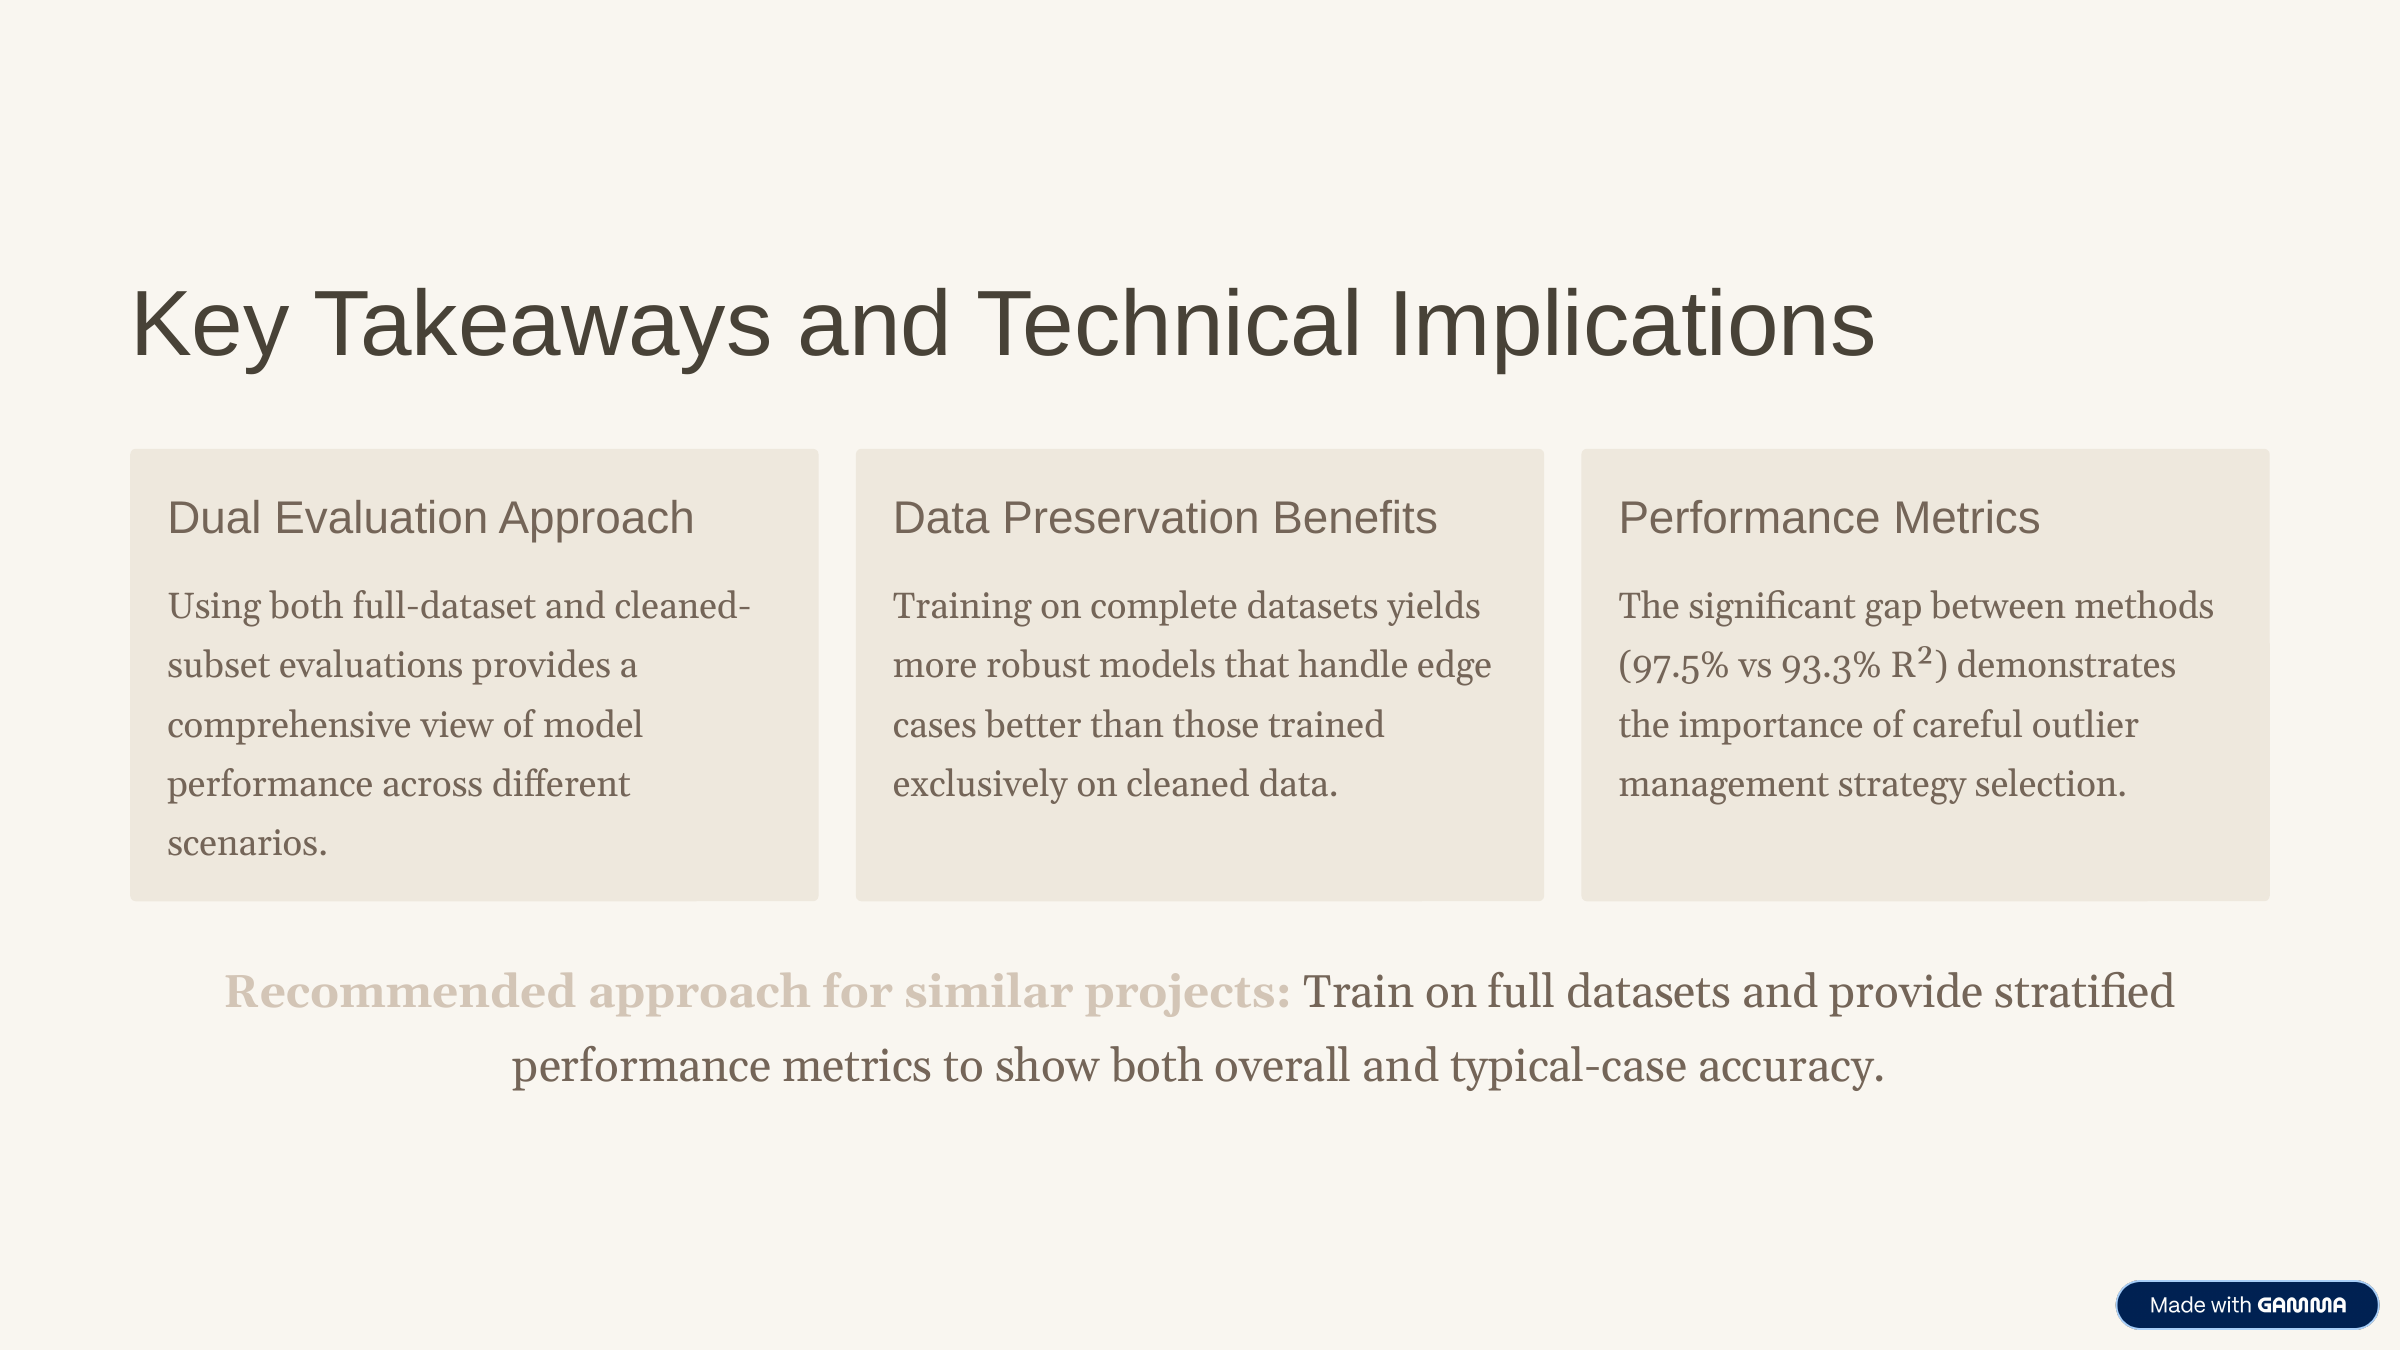

Key Takeaways and Technical Implications

Dual Evaluation Approach
Data Preservation Benefits
Performance Metrics
Using both full-dataset and cleaned-subset evaluations provides a comprehensive view of model performance across different scenarios.
Training on complete datasets yields more robust models that handle edge cases better than those trained exclusively on cleaned data.
The significant gap between methods (97.5% vs 93.3% R²) demonstrates the importance of careful outlier management strategy selection.
Recommended approach for similar projects: Train on full datasets and provide stratified performance metrics to show both overall and typical-case accuracy.